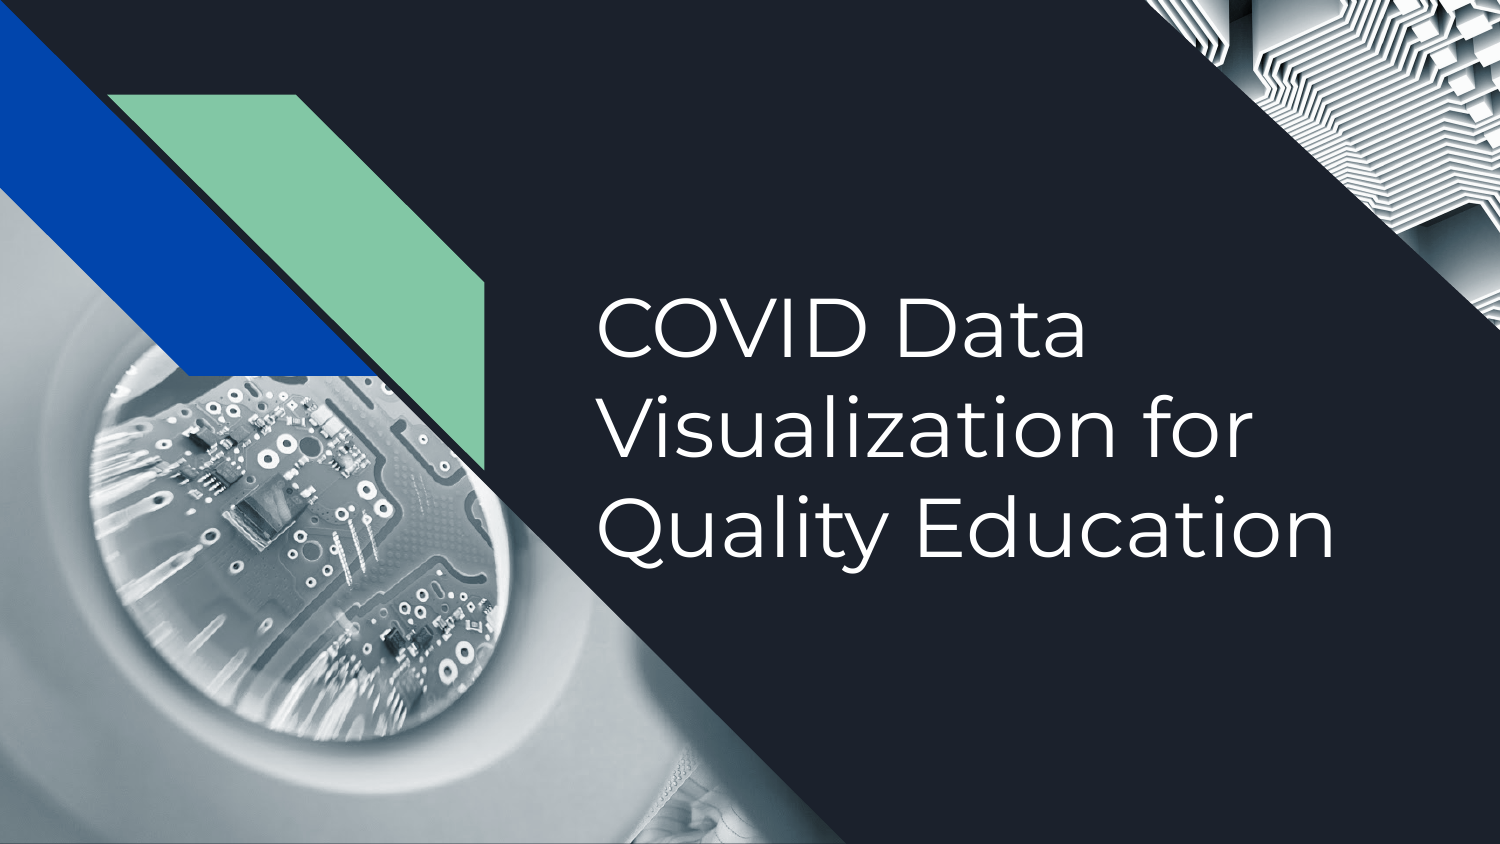

# COVID Data Visualization for Quality Education